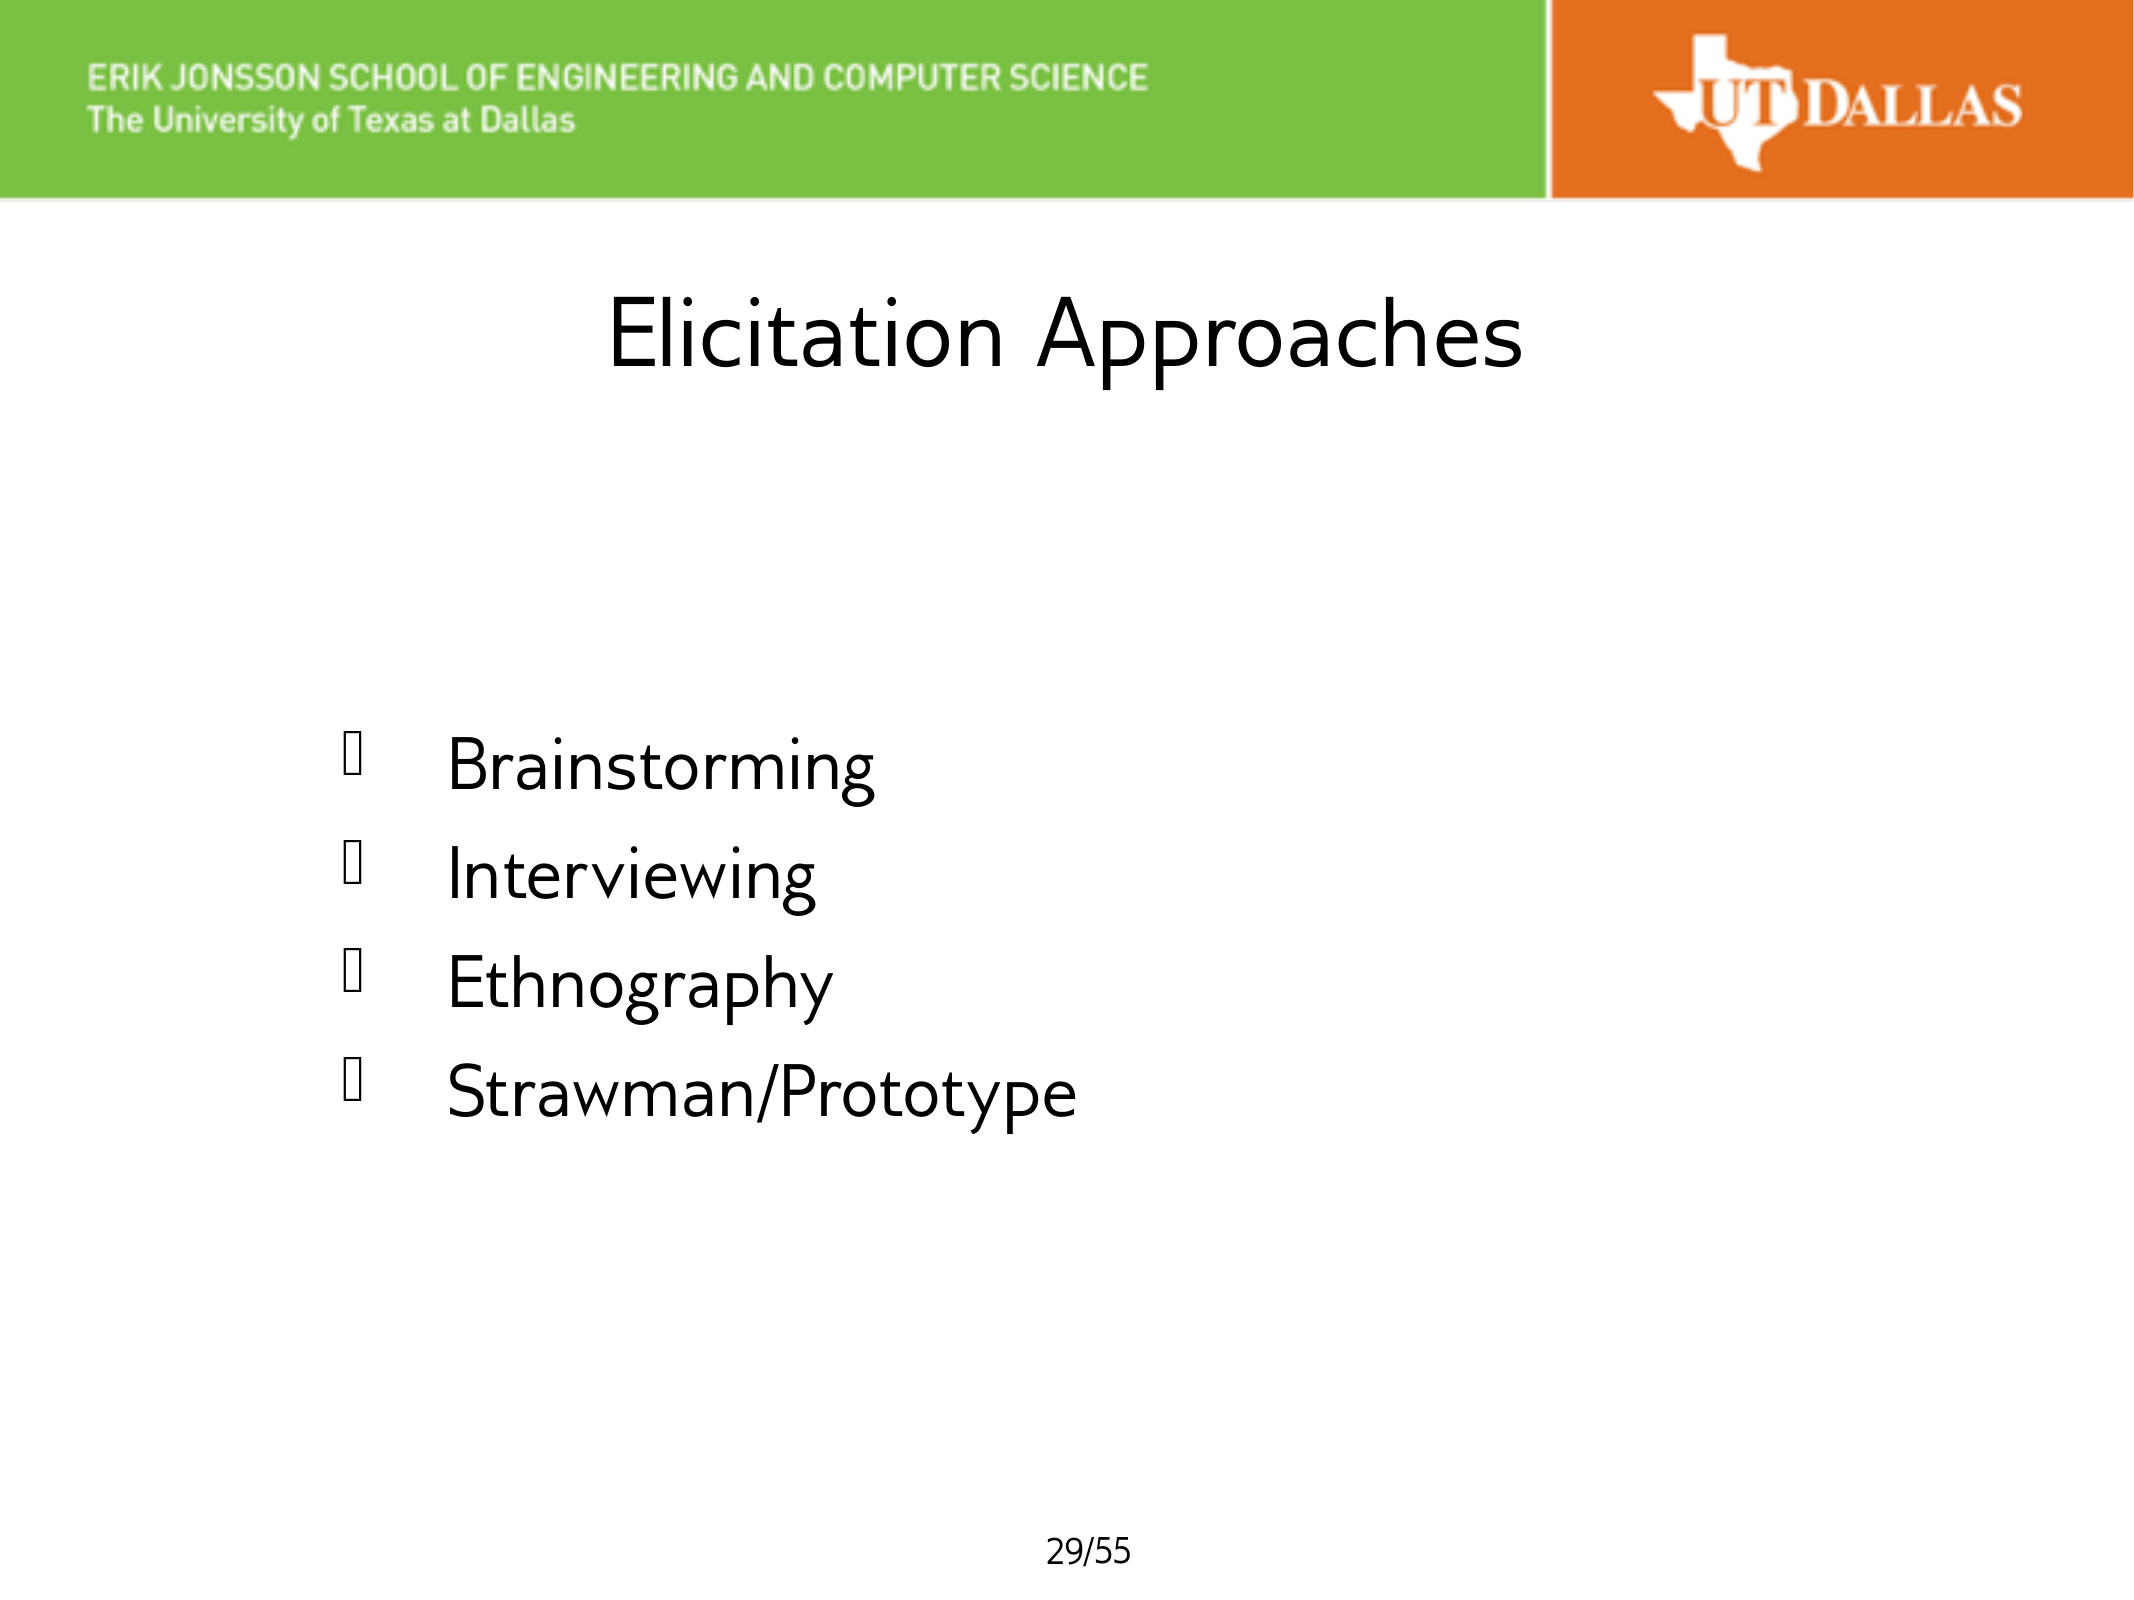

# Elicitation Approaches
Brainstorming
Interviewing
Ethnography
Strawman/Prototype
29